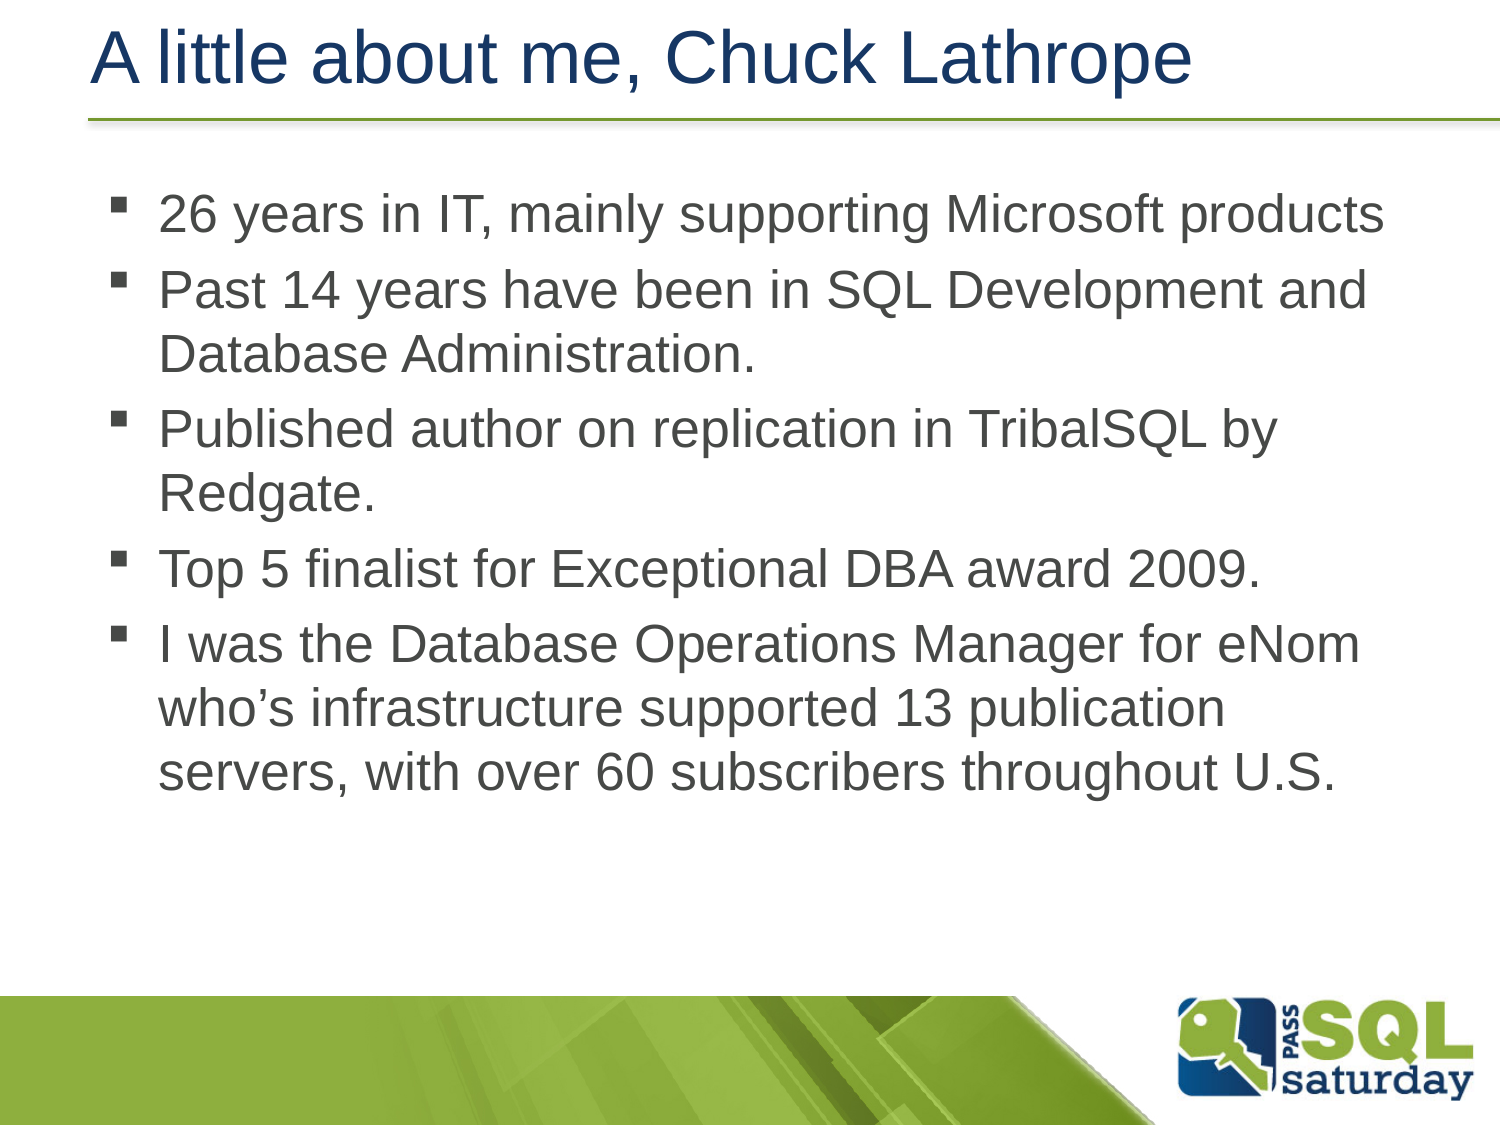

# A little about me, Chuck Lathrope
26 years in IT, mainly supporting Microsoft products
Past 14 years have been in SQL Development and Database Administration.
Published author on replication in TribalSQL by Redgate.
Top 5 finalist for Exceptional DBA award 2009.
I was the Database Operations Manager for eNom who’s infrastructure supported 13 publication servers, with over 60 subscribers throughout U.S.